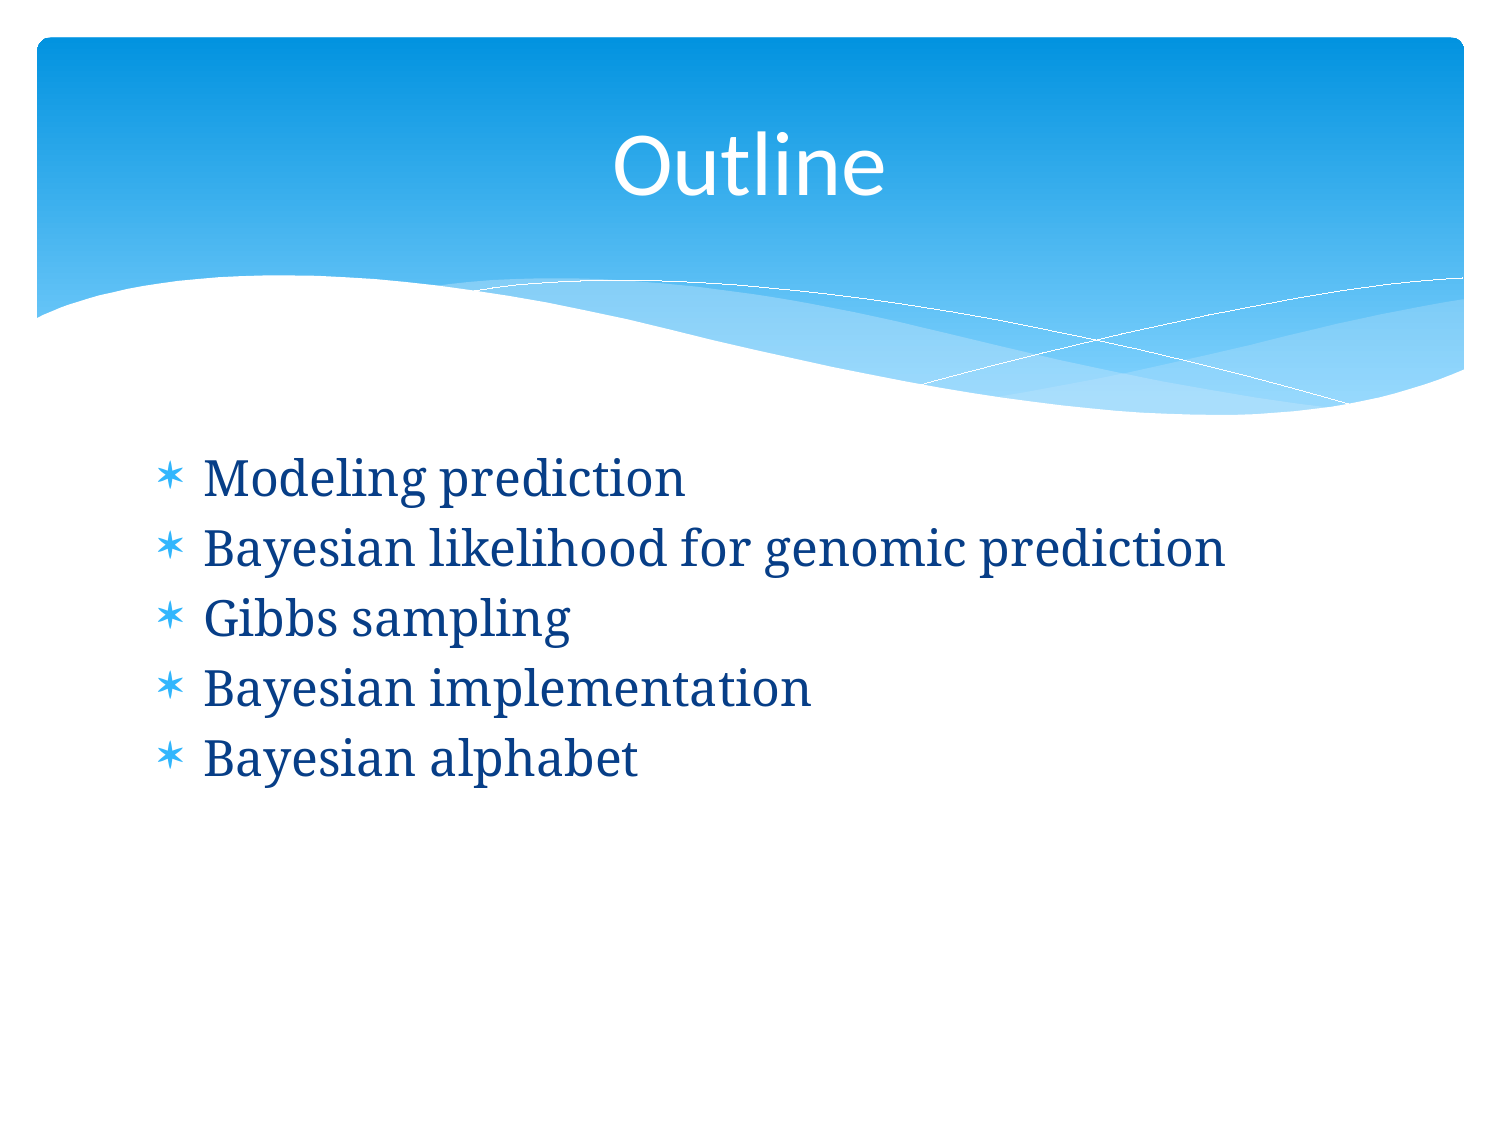

# Outline
Modeling prediction
Bayesian likelihood for genomic prediction
Gibbs sampling
Bayesian implementation
Bayesian alphabet